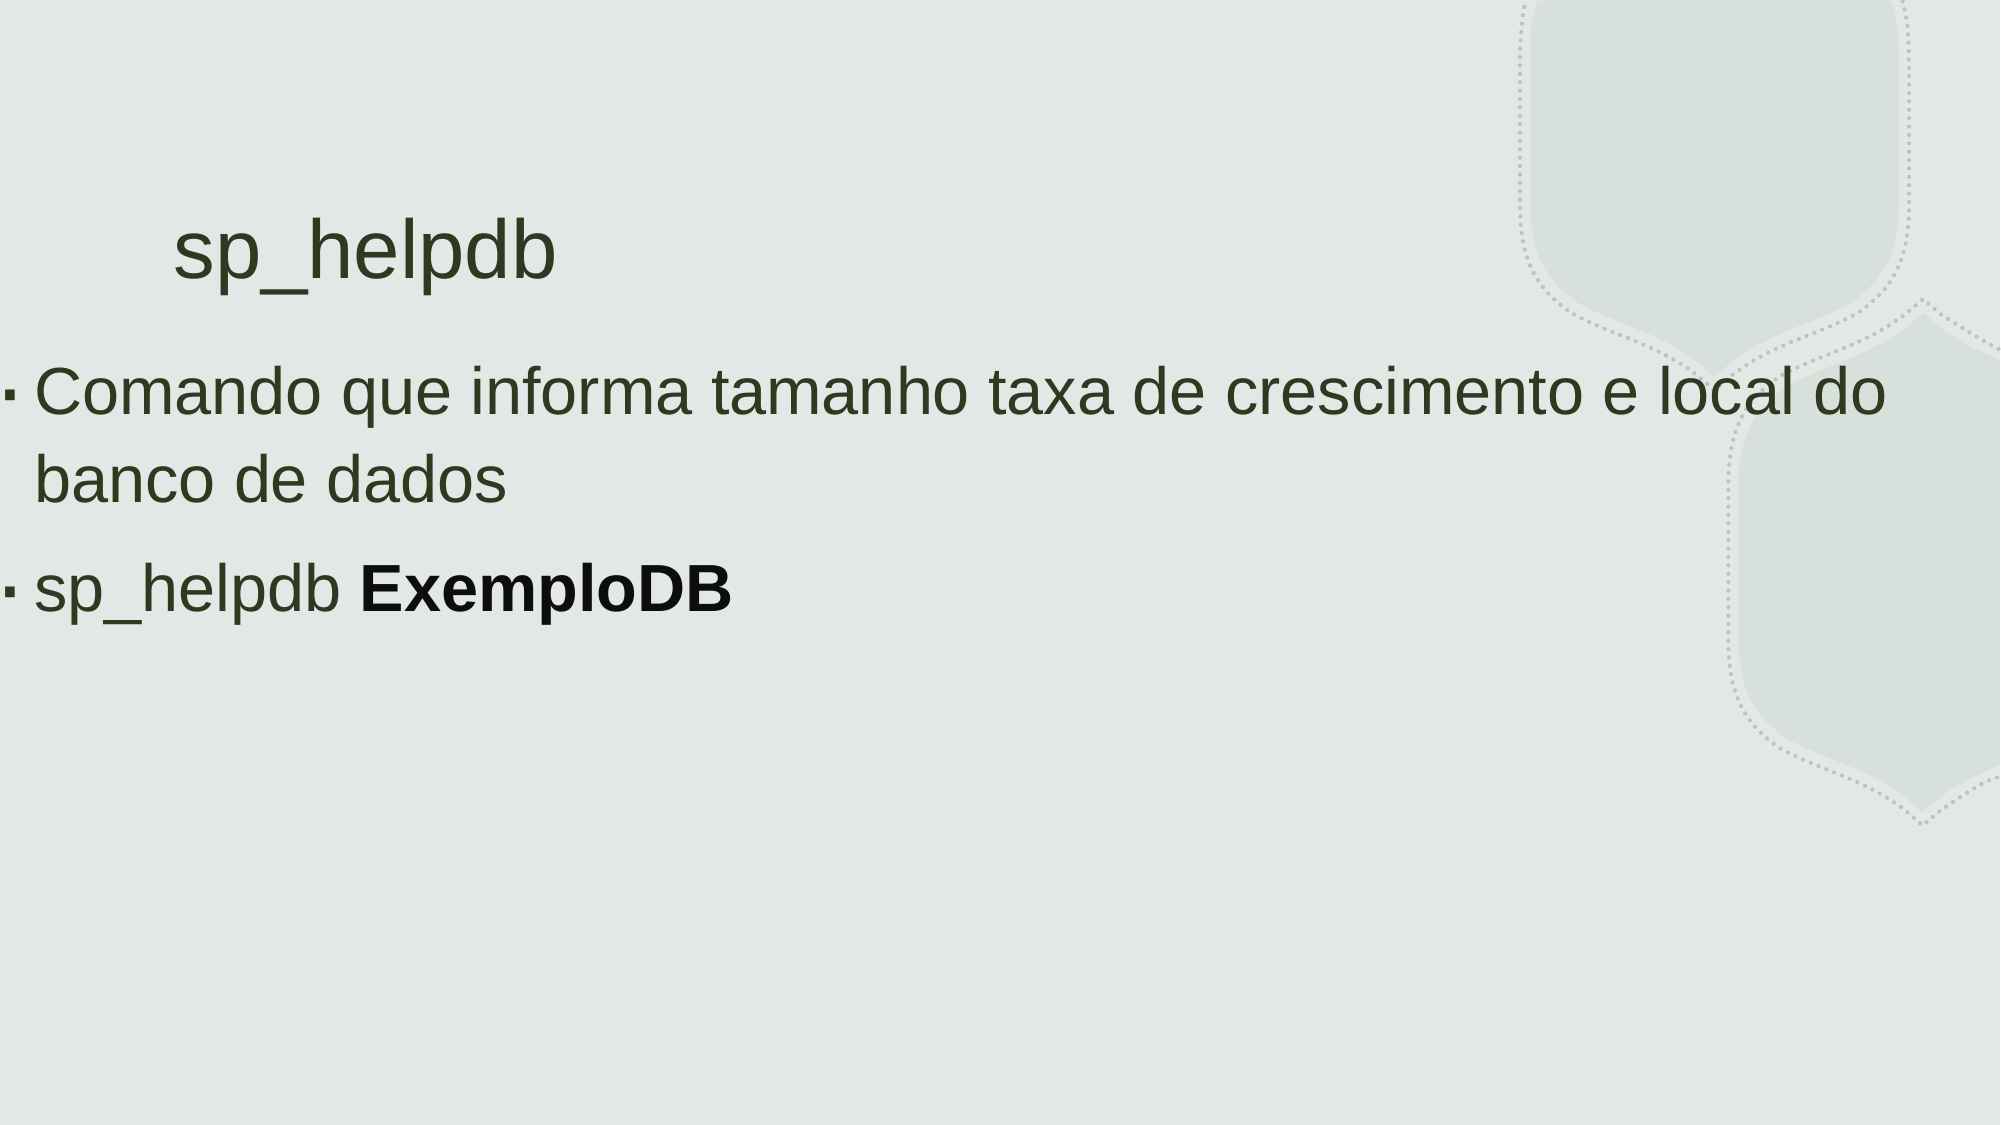

# sp_helpdb
Comando que informa tamanho taxa de crescimento e local do banco de dados
sp_helpdb ExemploDB